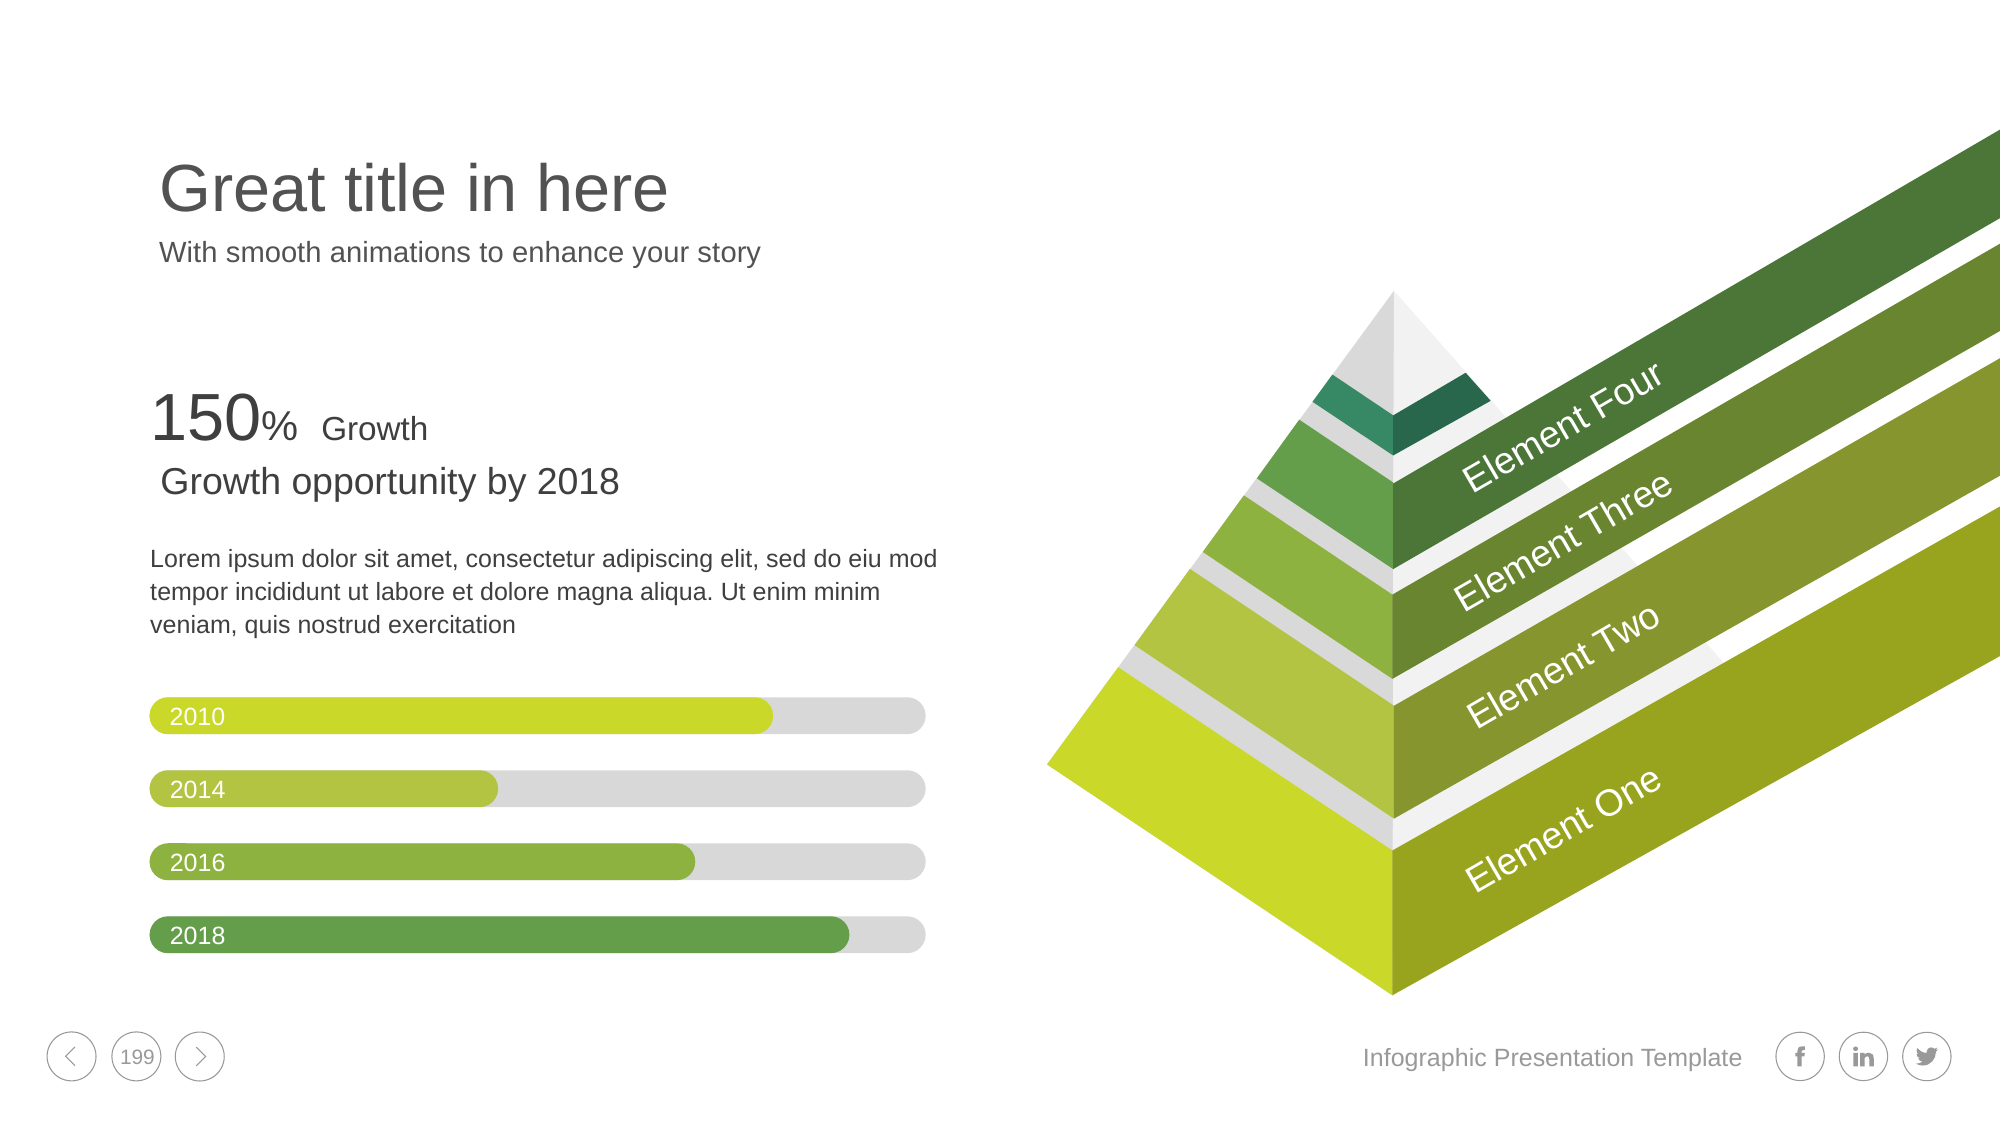

Great title in here
With smooth animations to enhance your story
150% Growth
Growth opportunity by 2018
Element Four
Element Three
Lorem ipsum dolor sit amet, consectetur adipiscing elit, sed do eiu mod tempor incididunt ut labore et dolore magna aliqua. Ut enim minim veniam, quis nostrud exercitation
Element Two

2010

2014

2016

2018
Element One
199